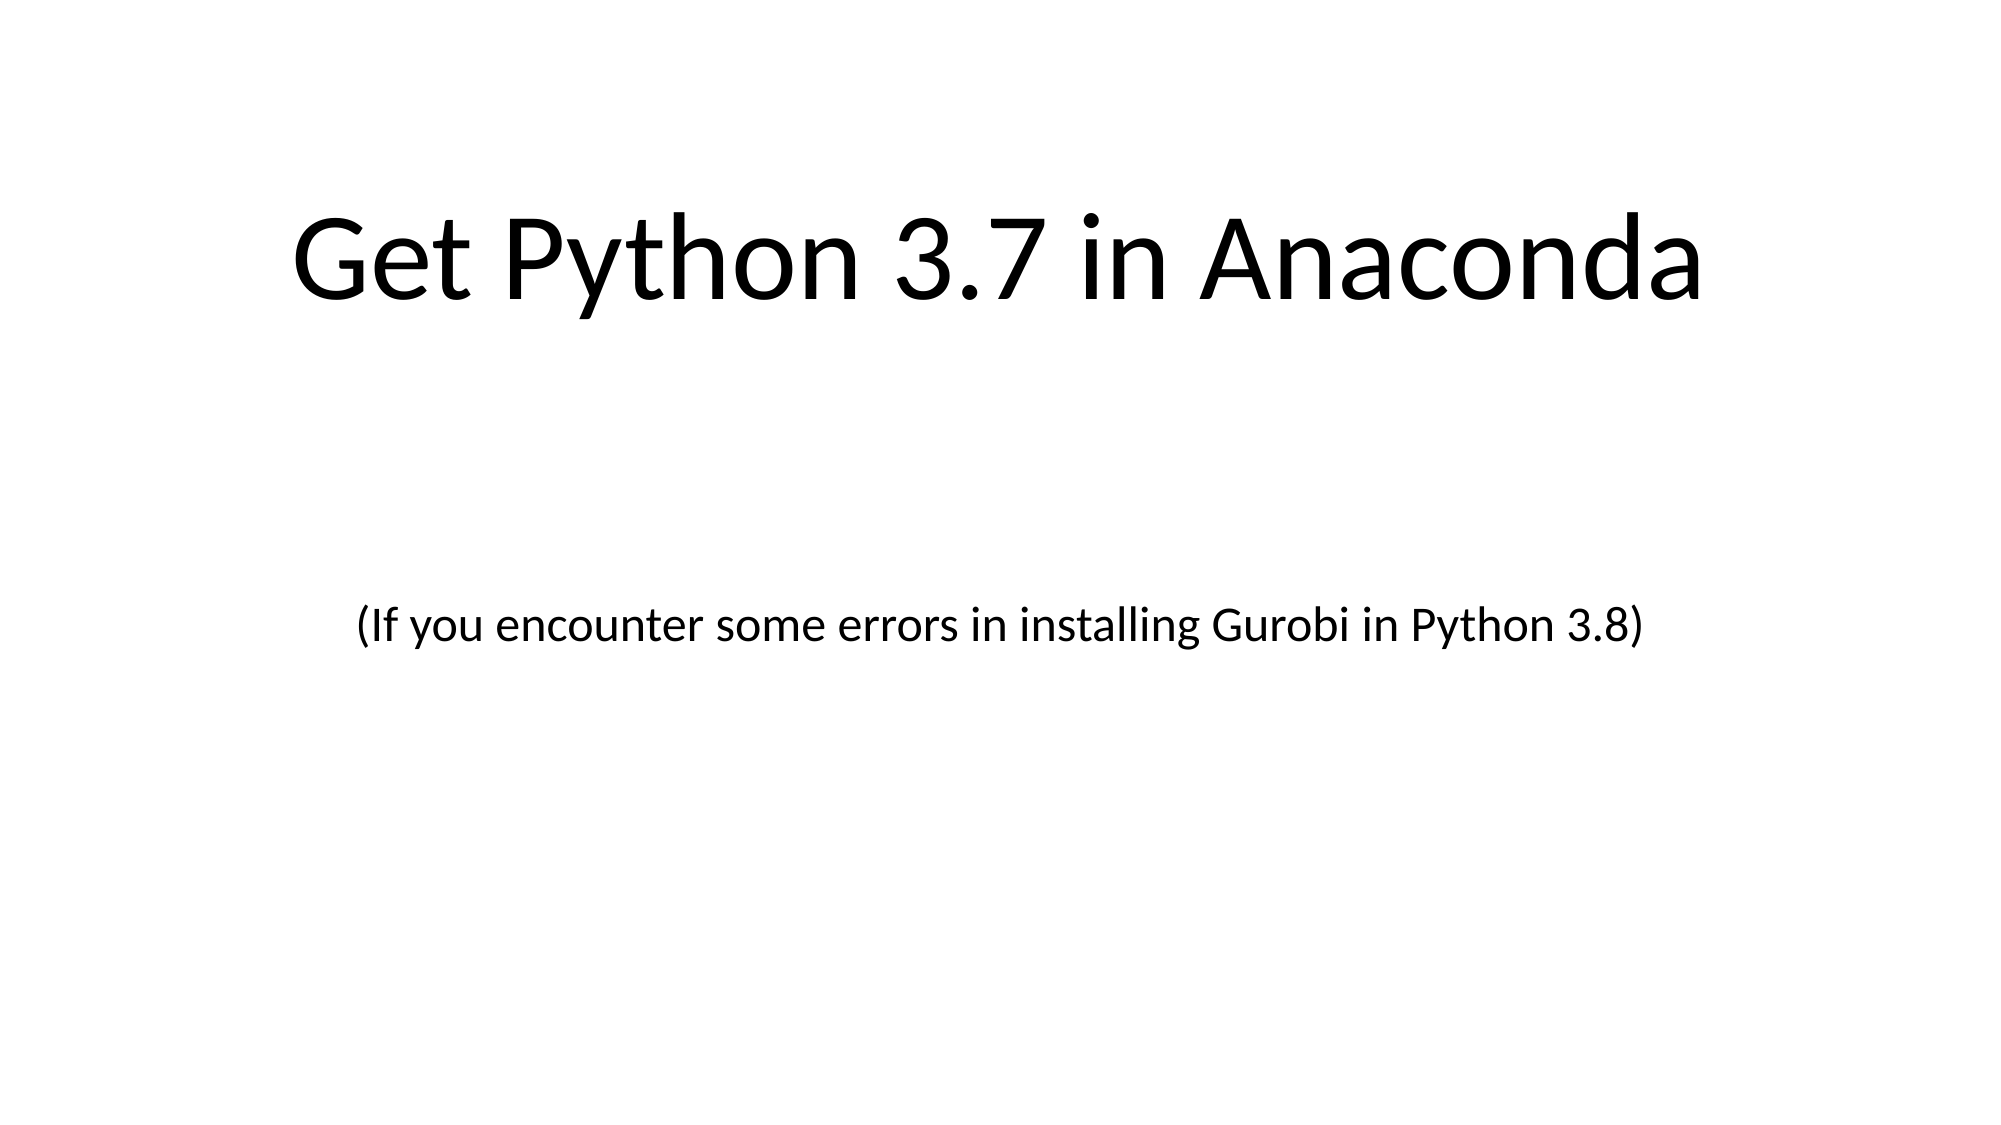

# Get Python 3.7 in Anaconda
(If you encounter some errors in installing Gurobi in Python 3.8)